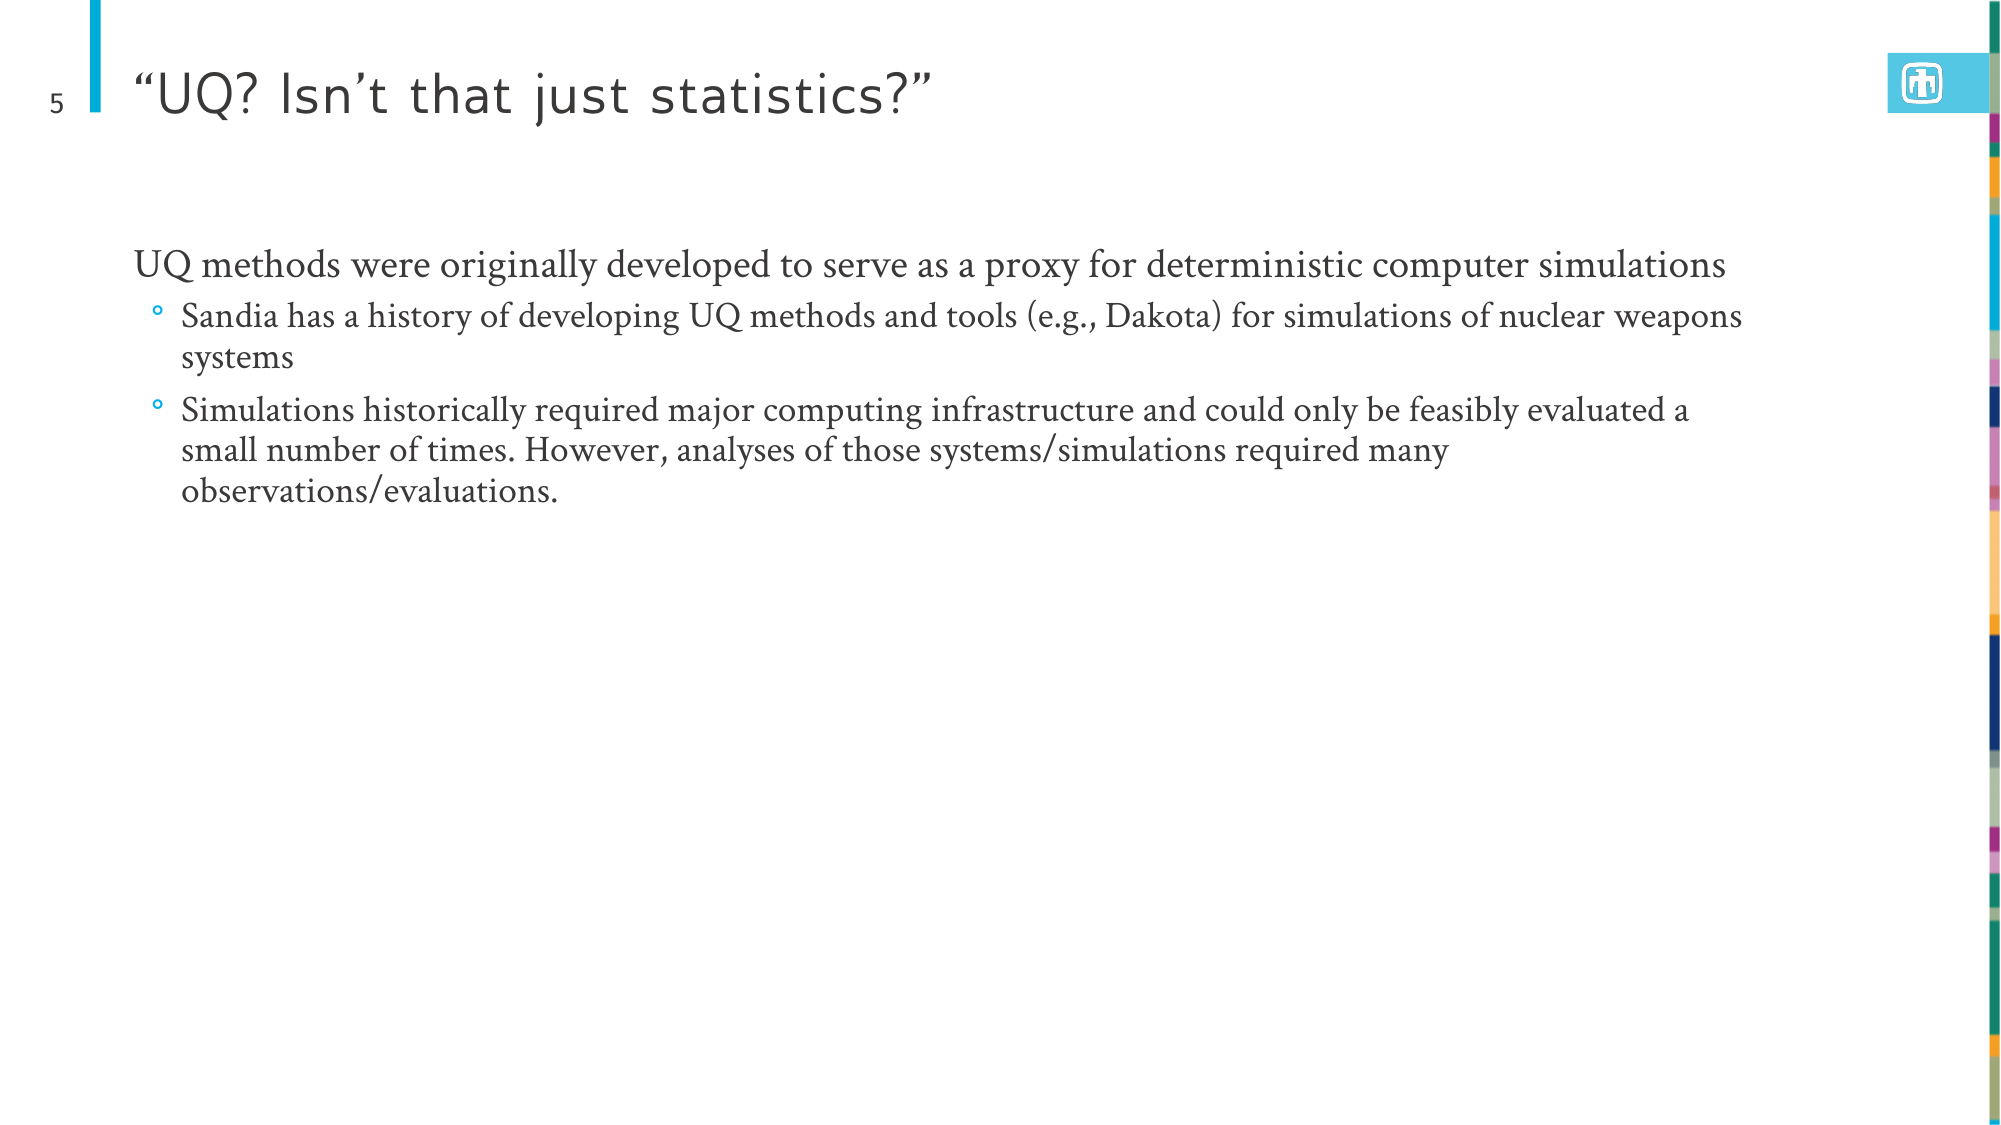

# “UQ? Isn’t that just statistics?”
5
UQ methods were originally developed to serve as a proxy for deterministic computer simulations
Sandia has a history of developing UQ methods and tools (e.g., Dakota) for simulations of nuclear weapons systems
Simulations historically required major computing infrastructure and could only be feasibly evaluated a small number of times. However, analyses of those systems/simulations required many observations/evaluations.